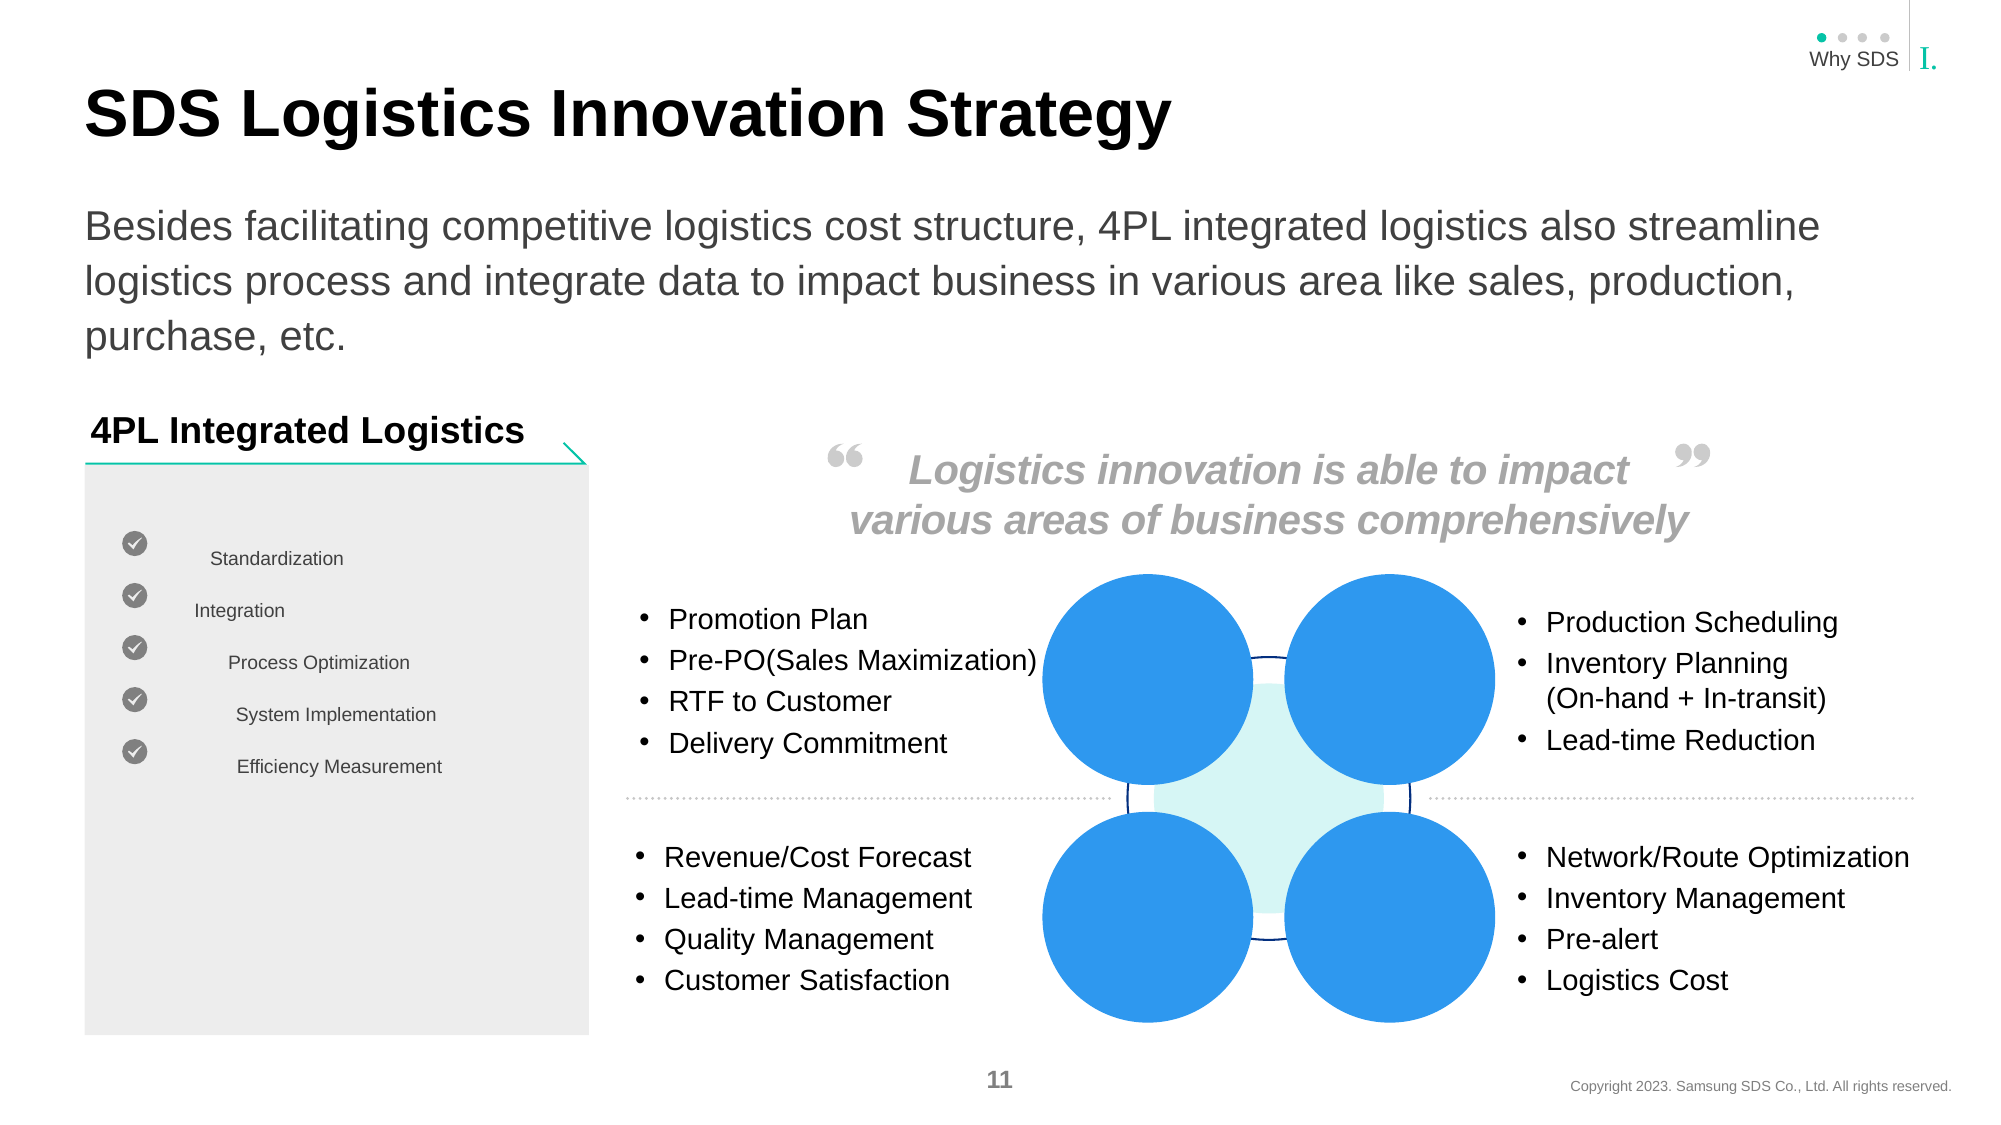

I.
Why SDS
SDS Logistics Innovation Strategy
Besides facilitating competitive logistics cost structure, 4PL integrated logistics also streamline logistics process and integrate data to impact business in various area like sales, production, purchase, etc.
4PL Integrated Logistics

Logistics innovation is able to impact
various areas of business comprehensively
Sales
Operation

Others
Logistics
Promotion Plan
Pre-PO(Sales Maximization)
RTF to Customer
Delivery Commitment
Production Scheduling
Inventory Planning
(On-hand + In-transit)
Lead-time Reduction
Revenue/Cost Forecast
Lead-time Management
Quality Management
Customer Satisfaction
Network/Route Optimization
Inventory Management
Pre-alert
Logistics Cost

Standardization

Integration

Process Optimization

System Implementation

Efficiency Measurement